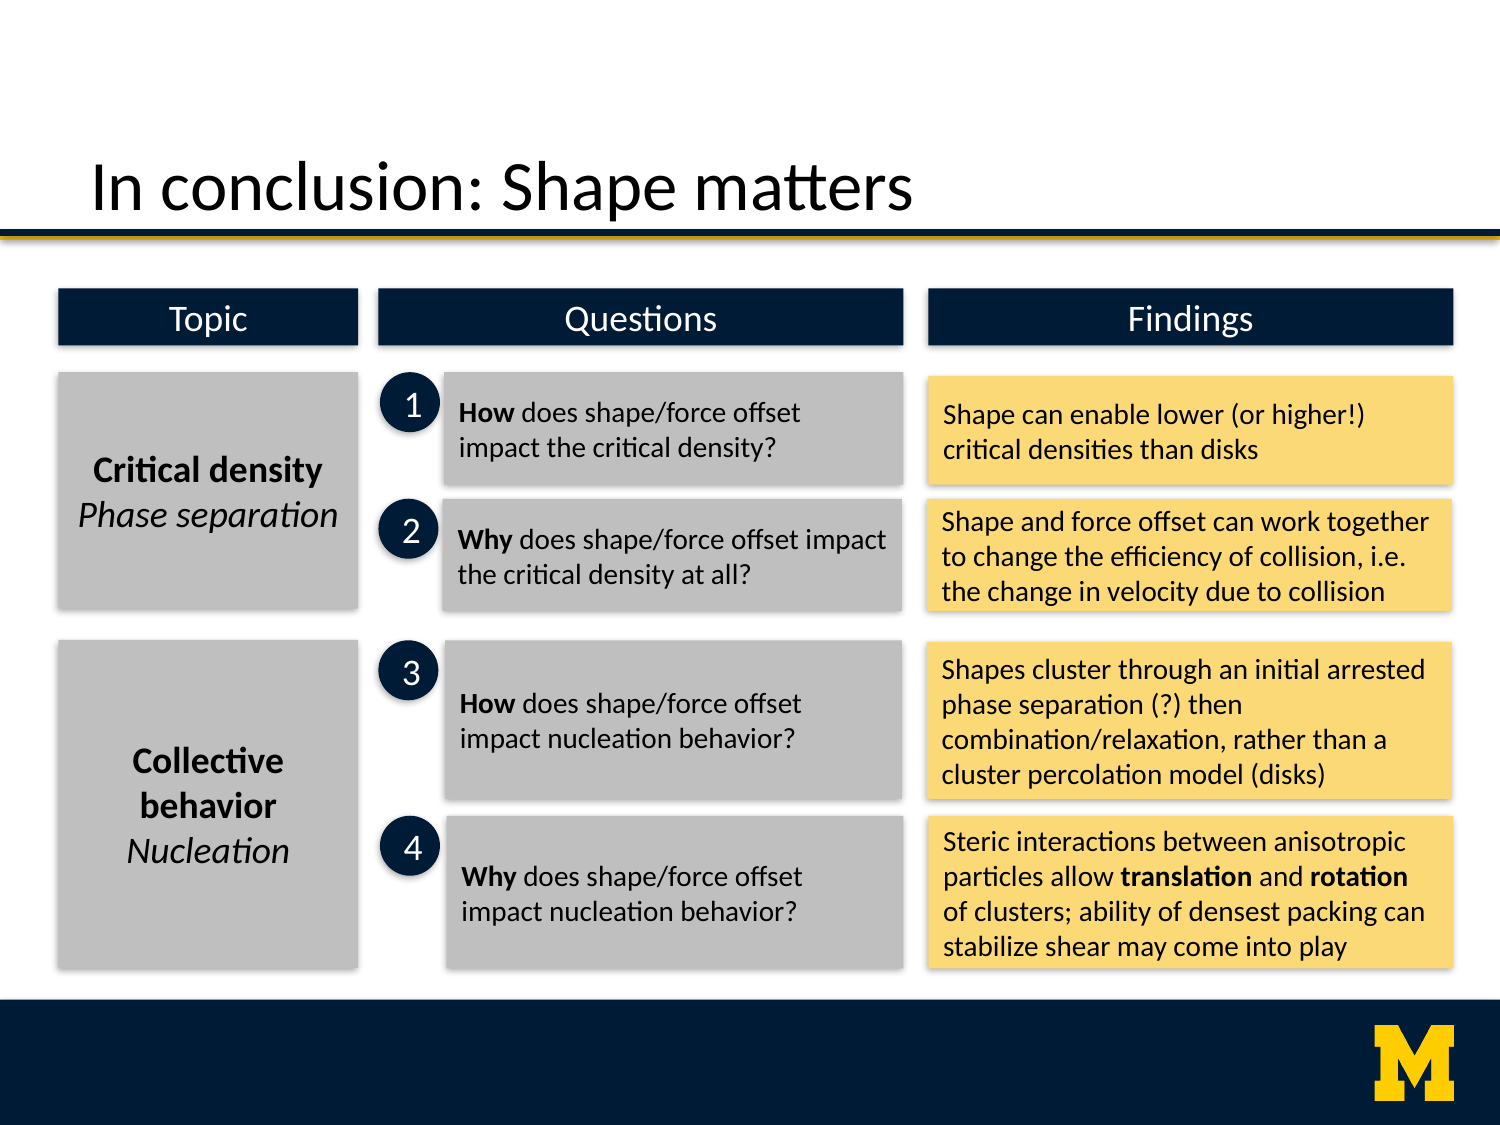

# In conclusion: Shape matters
Topic
Questions
Findings
Critical density
Phase separation
1
How does shape/force offset impact the critical density?
Shape can enable lower (or higher!) critical densities than disks
2
Why does shape/force offset impact the critical density at all?
Shape and force offset can work together to change the efficiency of collision, i.e. the change in velocity due to collision
Collective behavior
Nucleation
How does shape/force offset impact nucleation behavior?
3
Shapes cluster through an initial arrested phase separation (?) then combination/relaxation, rather than a cluster percolation model (disks)
Why does shape/force offset impact nucleation behavior?
Steric interactions between anisotropic particles allow translation and rotation of clusters; ability of densest packing can stabilize shear may come into play
4